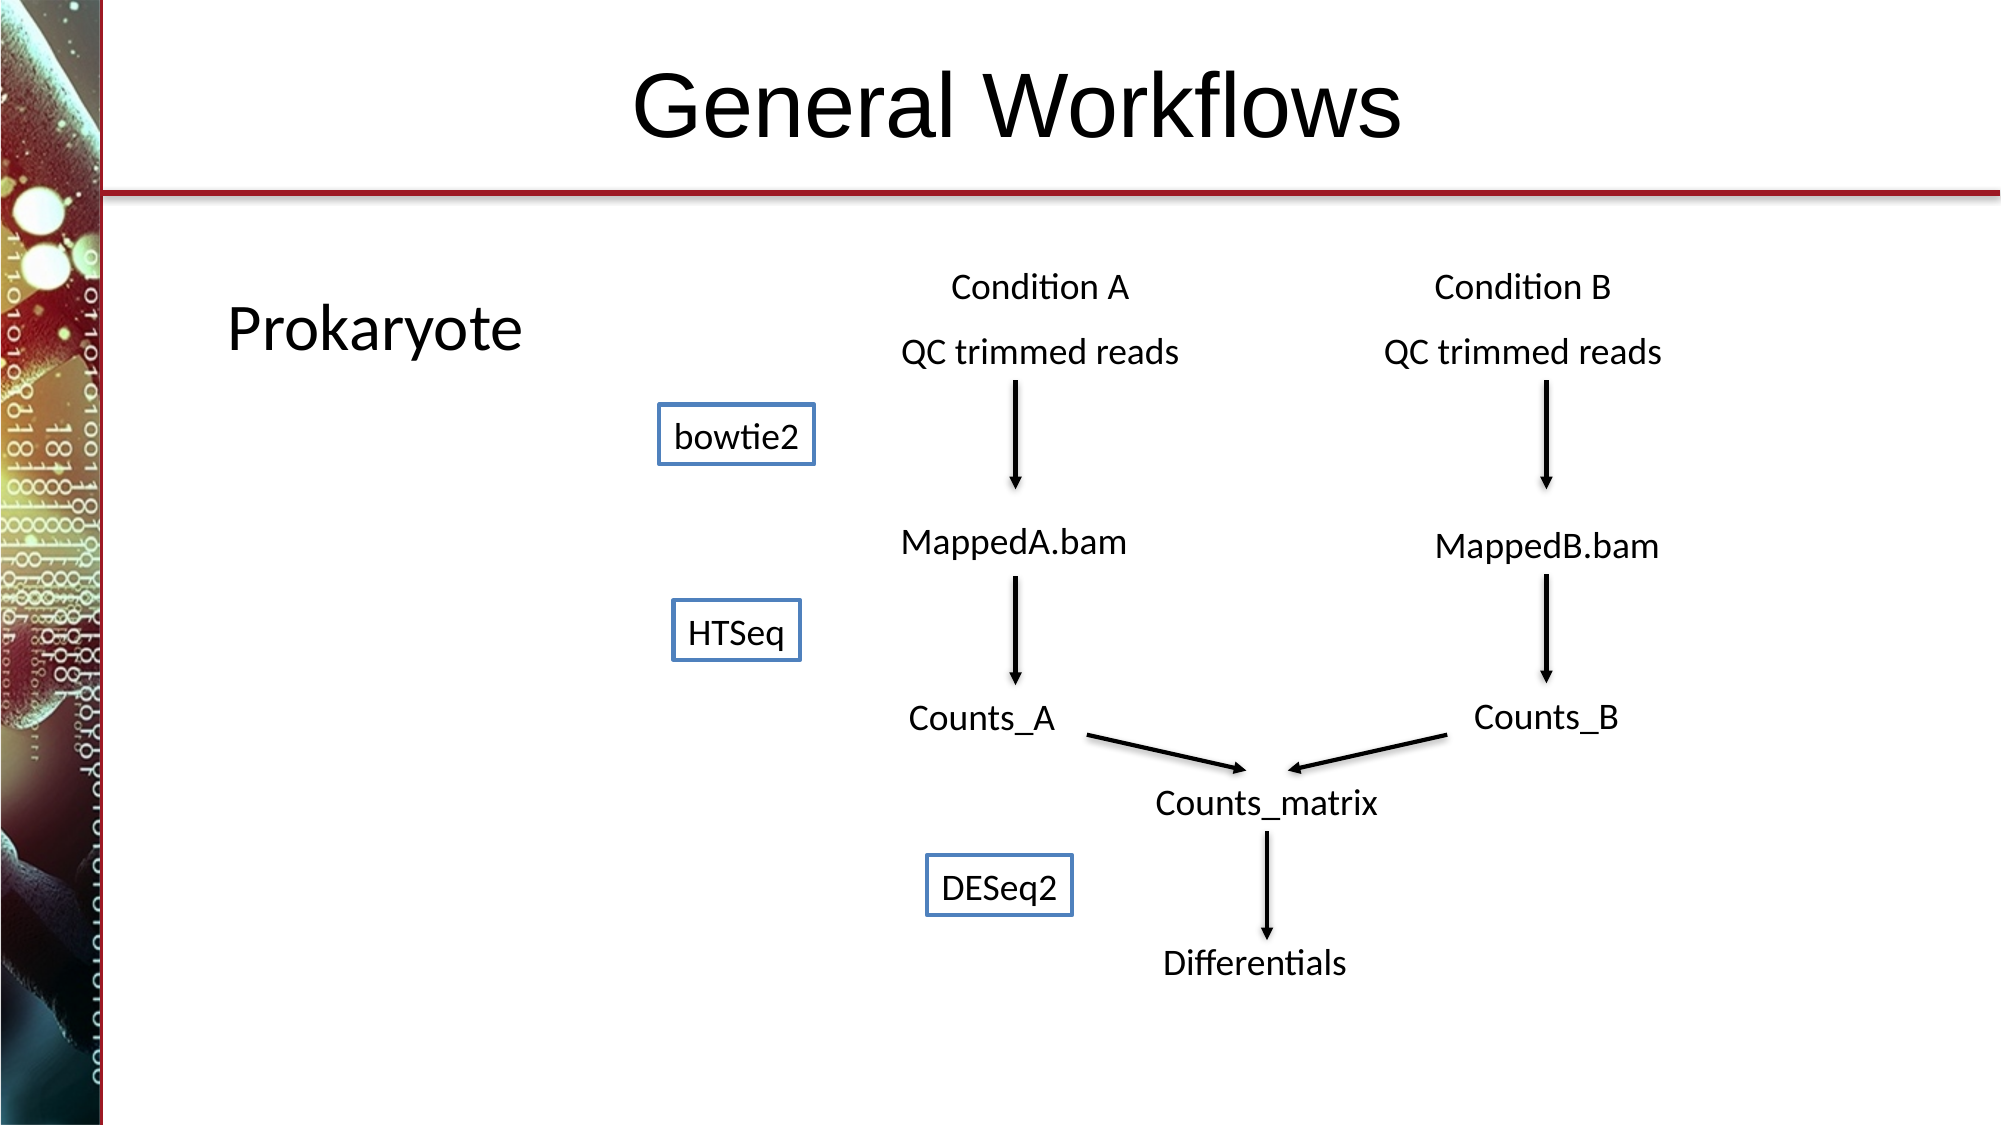

# General Workflows
Condition A
Condition B
Prokaryote
QC trimmed reads
QC trimmed reads
bowtie2
MappedA.bam
MappedB.bam
HTSeq
Counts_B
Counts_A
Counts_matrix
DESeq2
Differentials